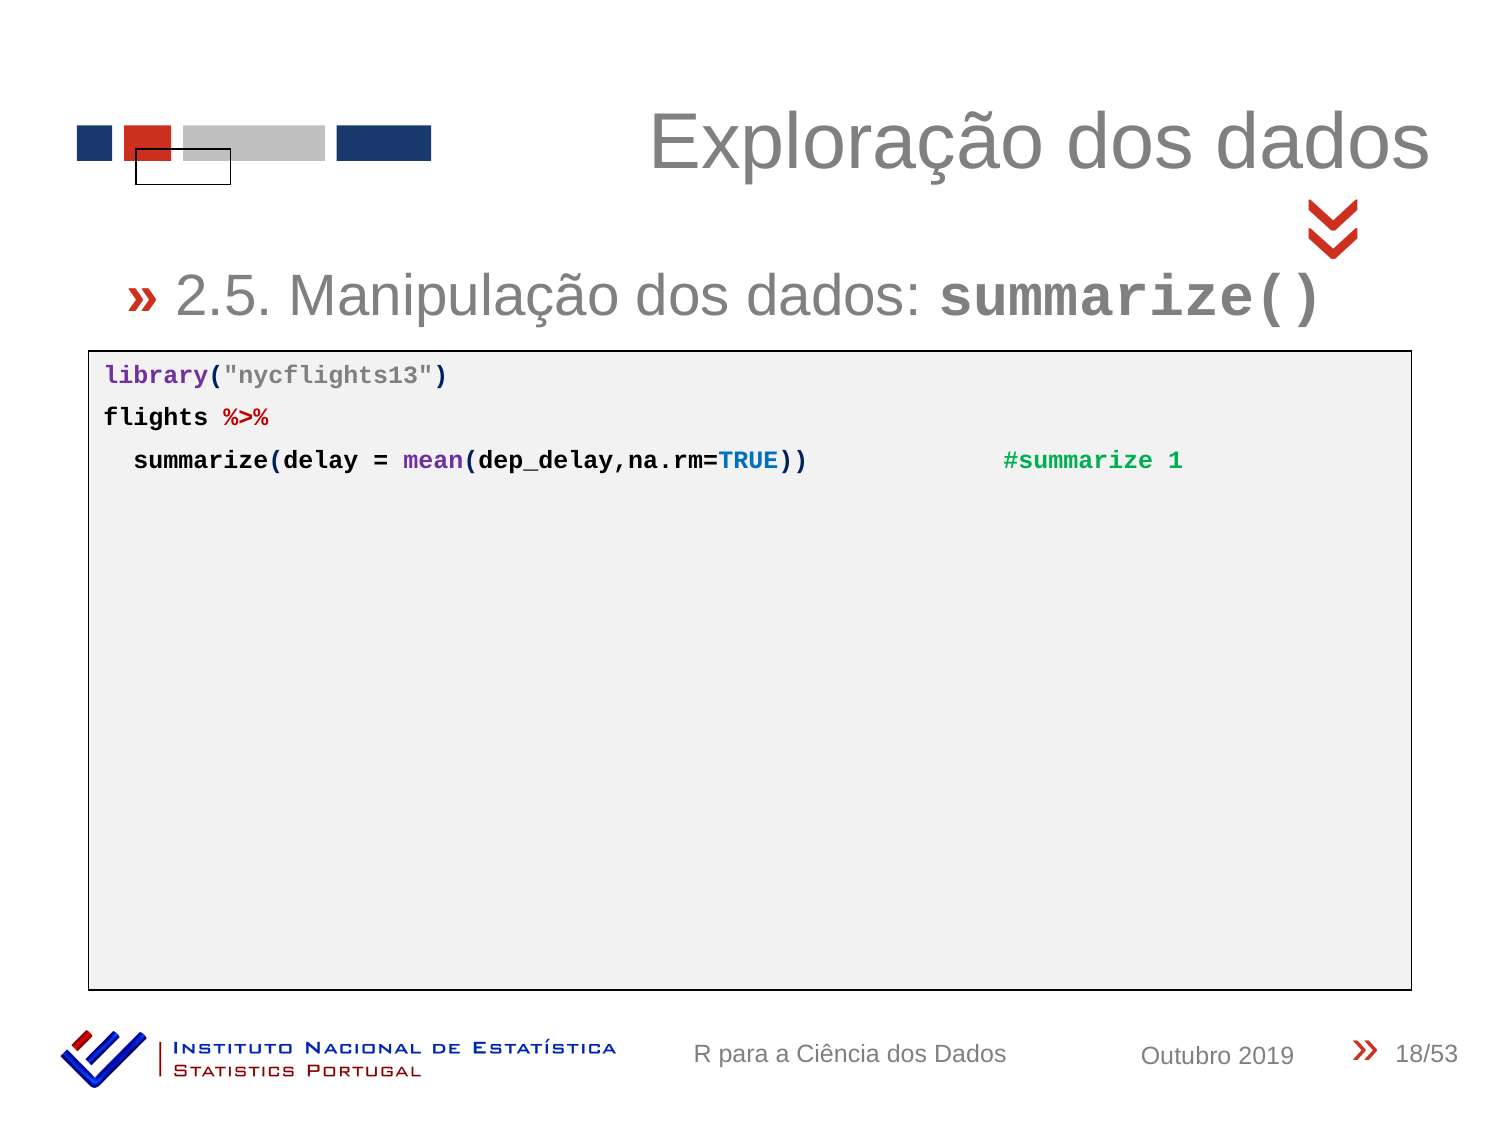

Exploração dos dados
«
» 2.5. Manipulação dos dados: summarize()
library("nycflights13")
flights %>%
  summarize(delay = mean(dep_delay,na.rm=TRUE))             #summarize 1

18